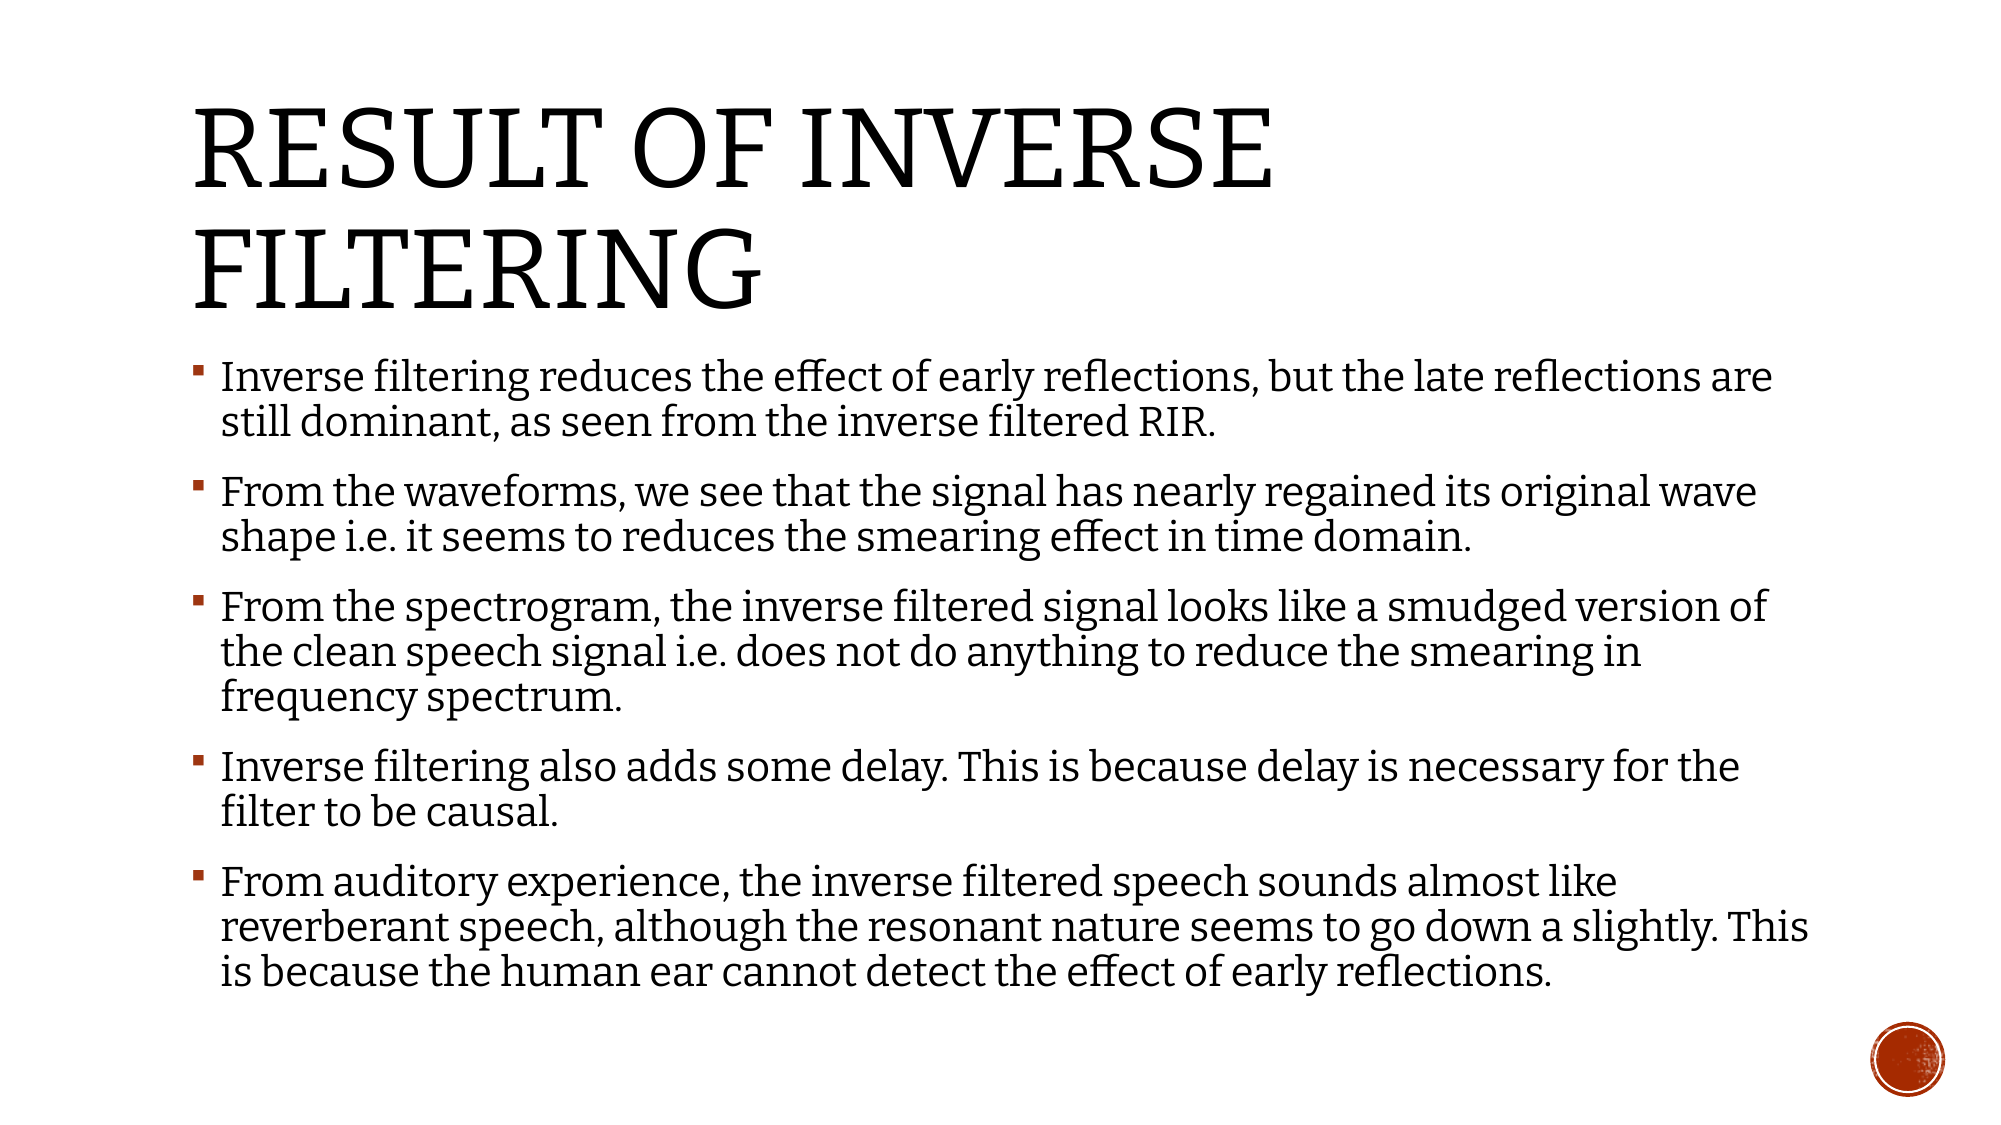

# Result of inverse filtering
Inverse filtering reduces the effect of early reflections, but the late reflections are still dominant, as seen from the inverse filtered RIR.
From the waveforms, we see that the signal has nearly regained its original wave shape i.e. it seems to reduces the smearing effect in time domain.
From the spectrogram, the inverse filtered signal looks like a smudged version of the clean speech signal i.e. does not do anything to reduce the smearing in frequency spectrum.
Inverse filtering also adds some delay. This is because delay is necessary for the filter to be causal.
From auditory experience, the inverse filtered speech sounds almost like reverberant speech, although the resonant nature seems to go down a slightly. This is because the human ear cannot detect the effect of early reflections.